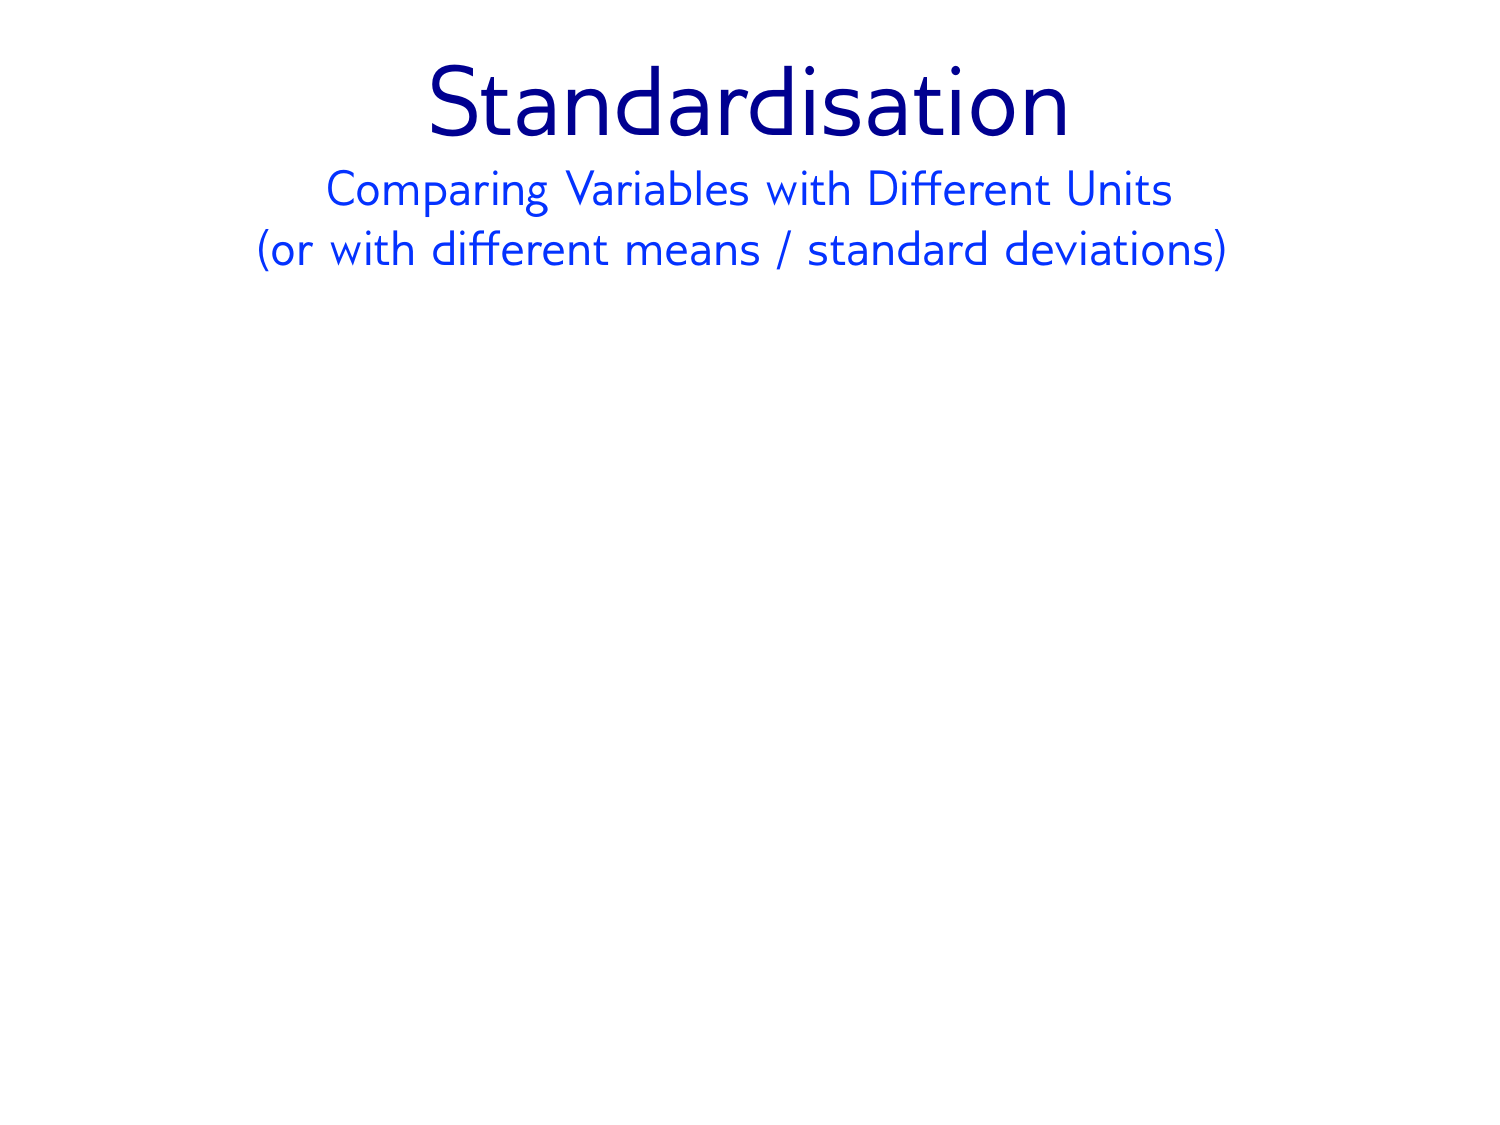

Standardisation
Comparing Variables with Different Units
(or with different means / standard deviations)